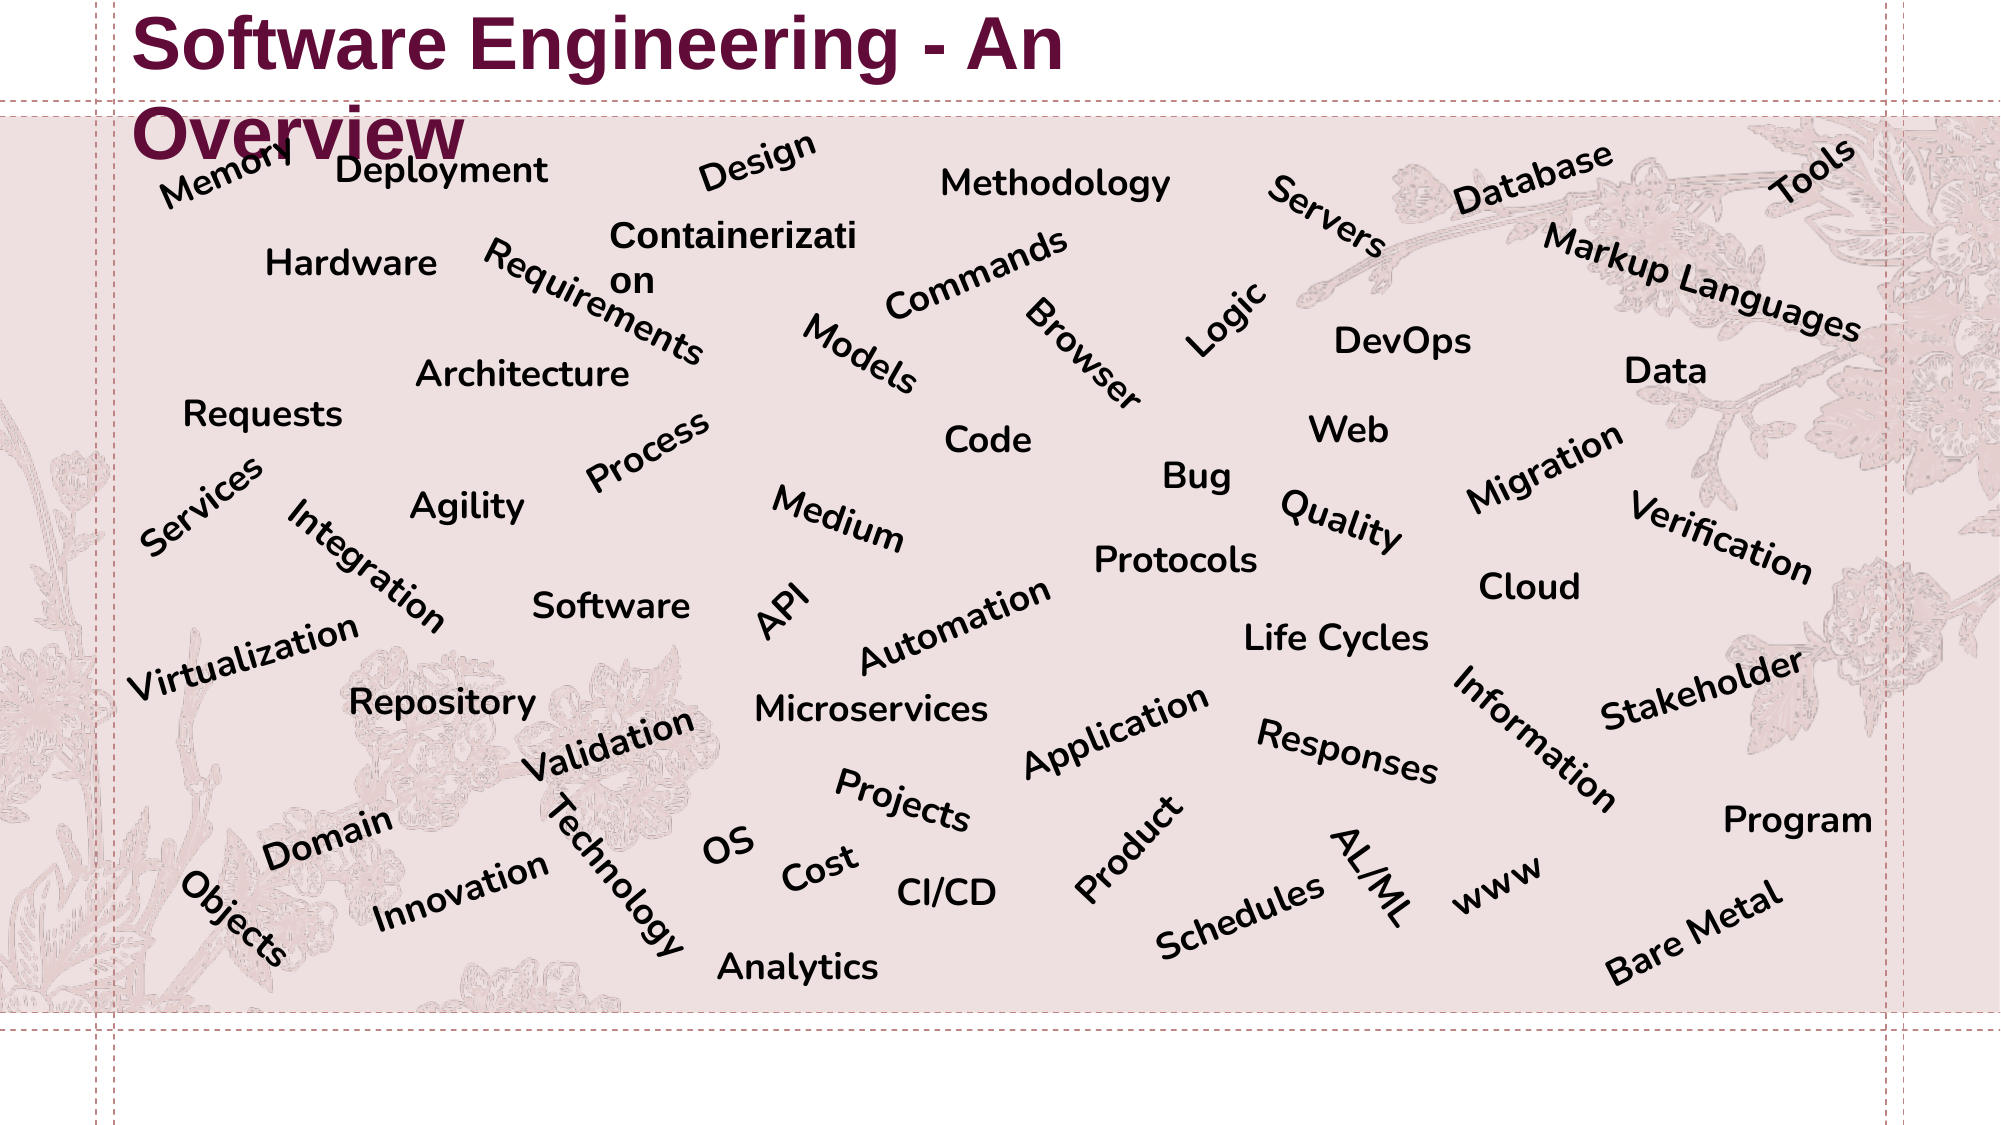

Software Engineering - An Overview
Tools
Design
Memory
Deployment
Database
Methodology
Servers
Containerization
Hardware
Commands
Markup Languages
Requirements
Logic
DevOps
Browser
Models
Data
Architecture
Requests
Web
Code
Process
Migration
Bug
Services
Agility
Quality
Medium
Verification
Protocols
Integration
Cloud
API
Software
Automation
Life Cycles
Virtualization
Stakeholder
Repository
Microservices
Application
Validation
Information
Responses
Projects
Program
Domain
OS
Product
Cost
Technology
www
Innovation
AL/ML
CI/CD
Bare Metal
Schedules
Objects
Analytics